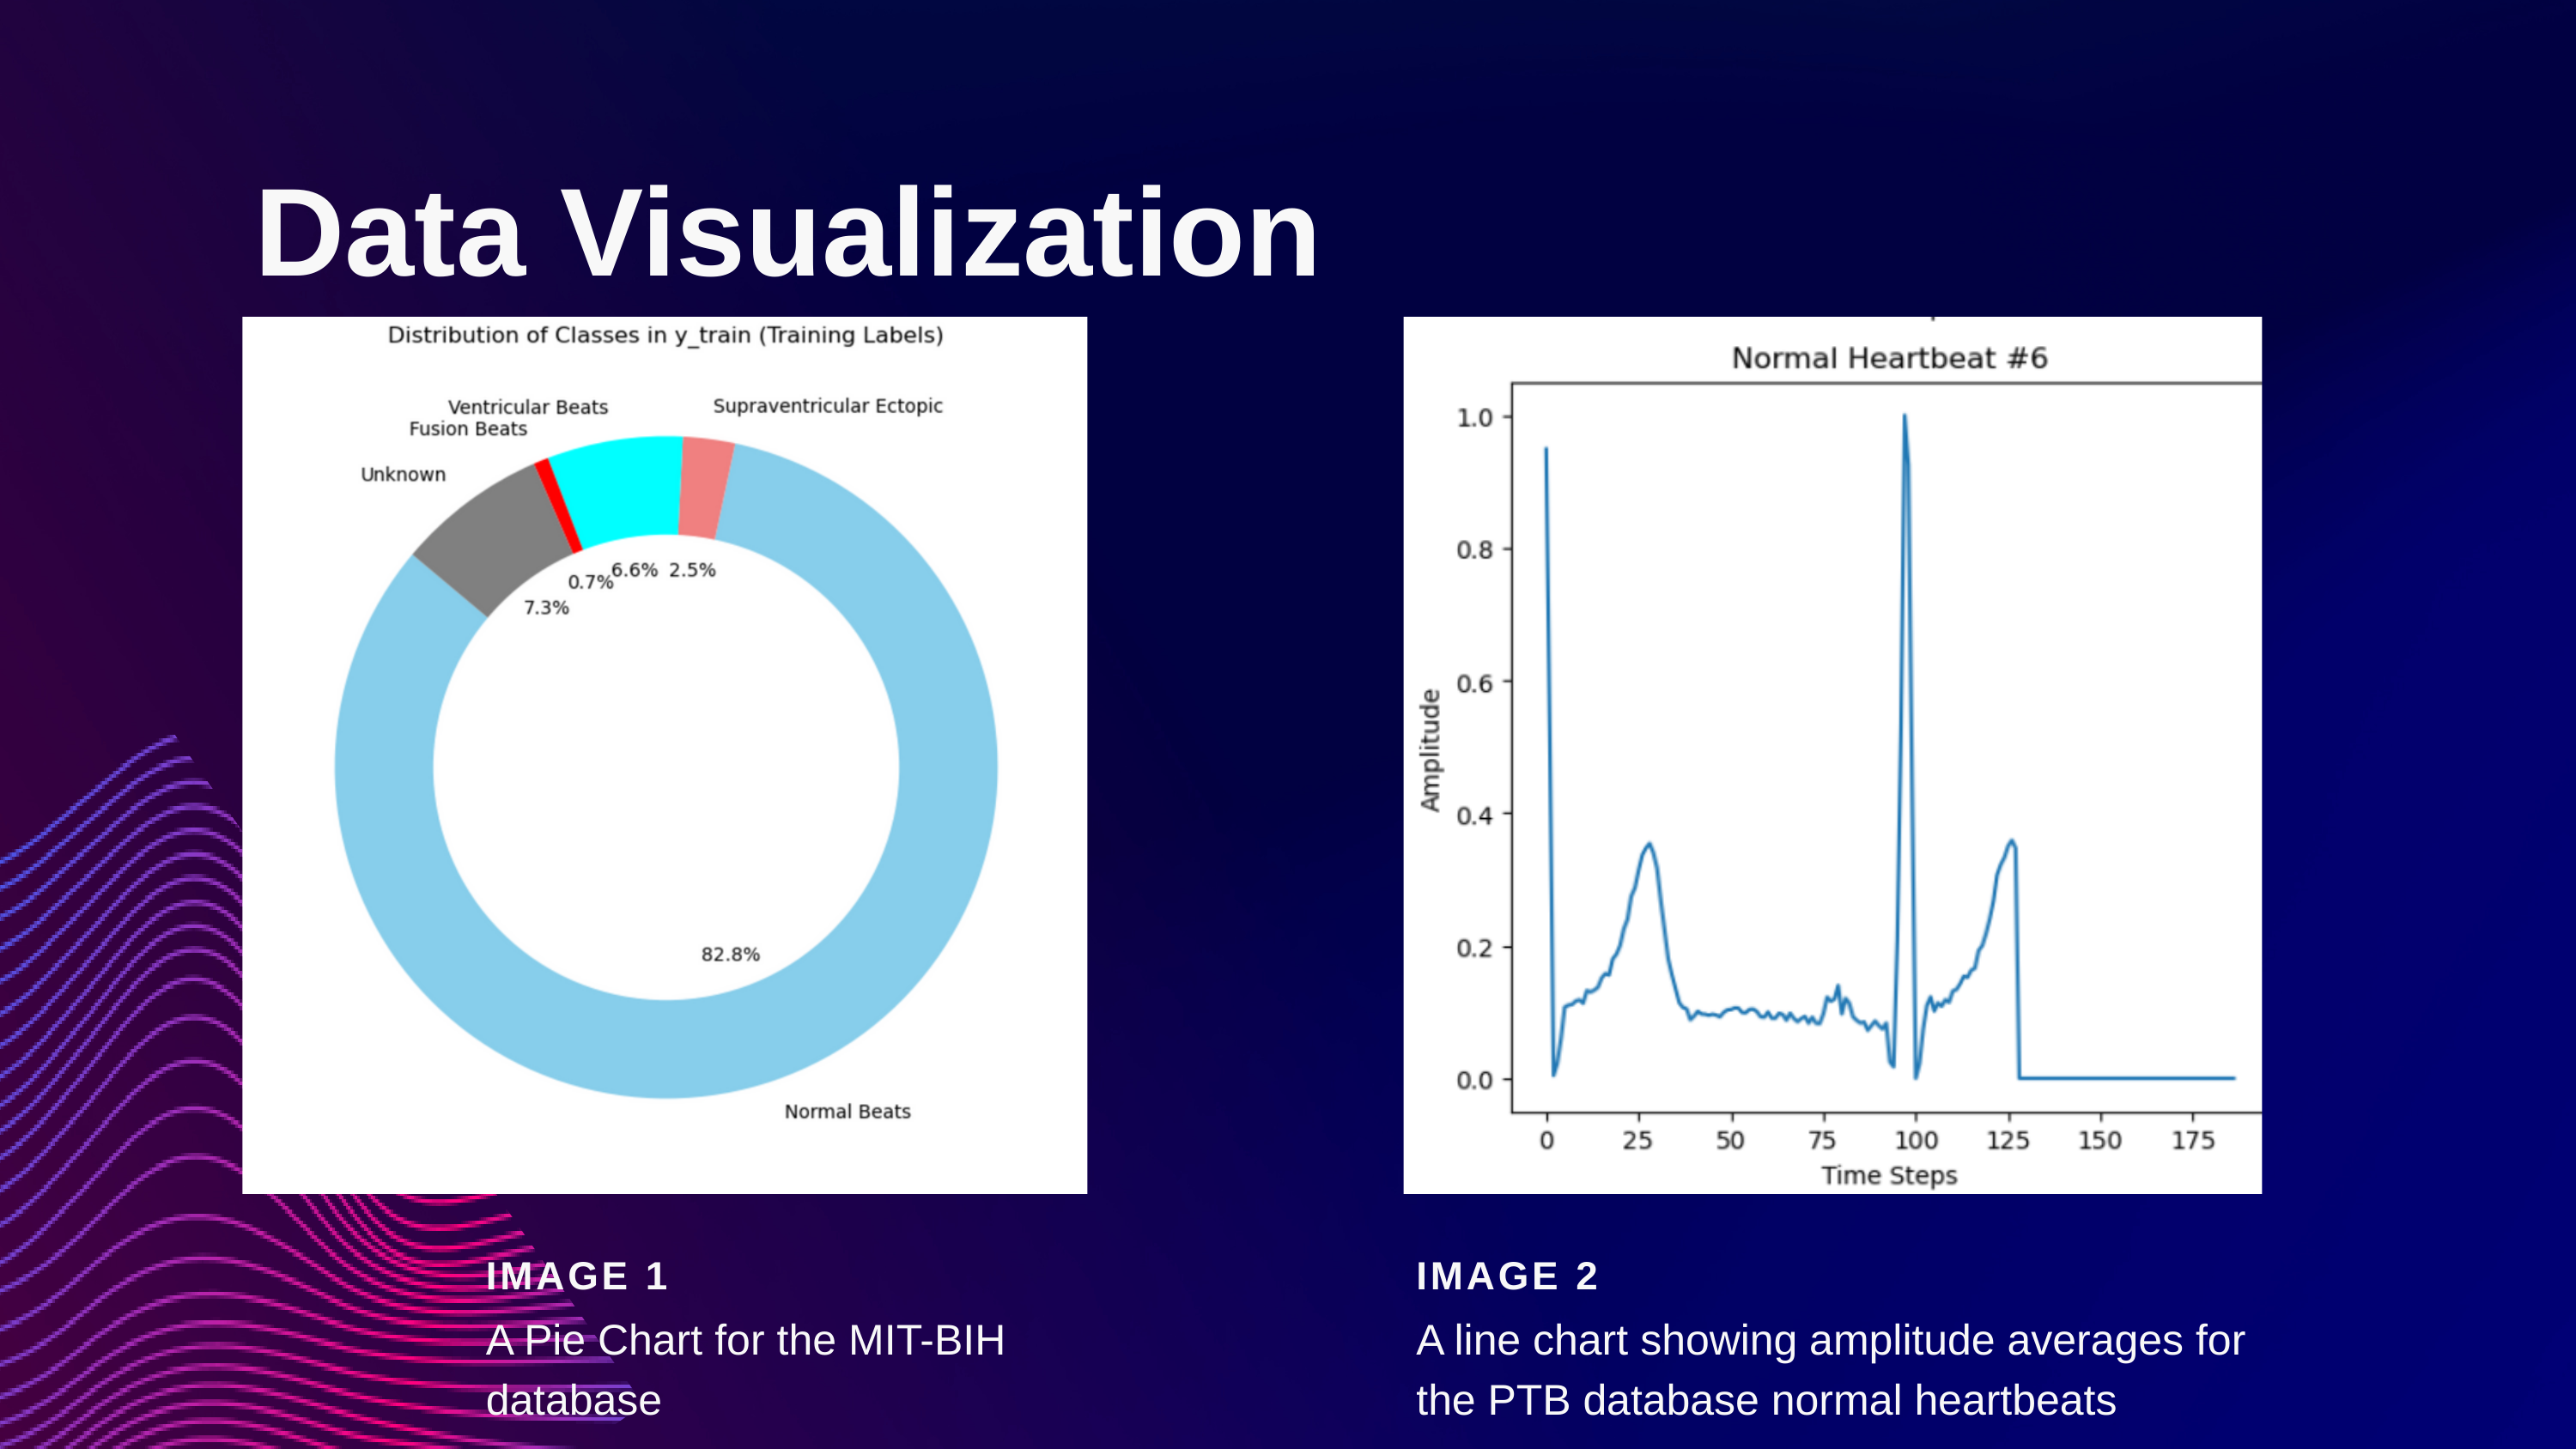

Data Visualization

IMAGE 1
A Pie Chart for the MIT-BIH database
IMAGE 2
A line chart showing amplitude averages for the PTB database normal heartbeats